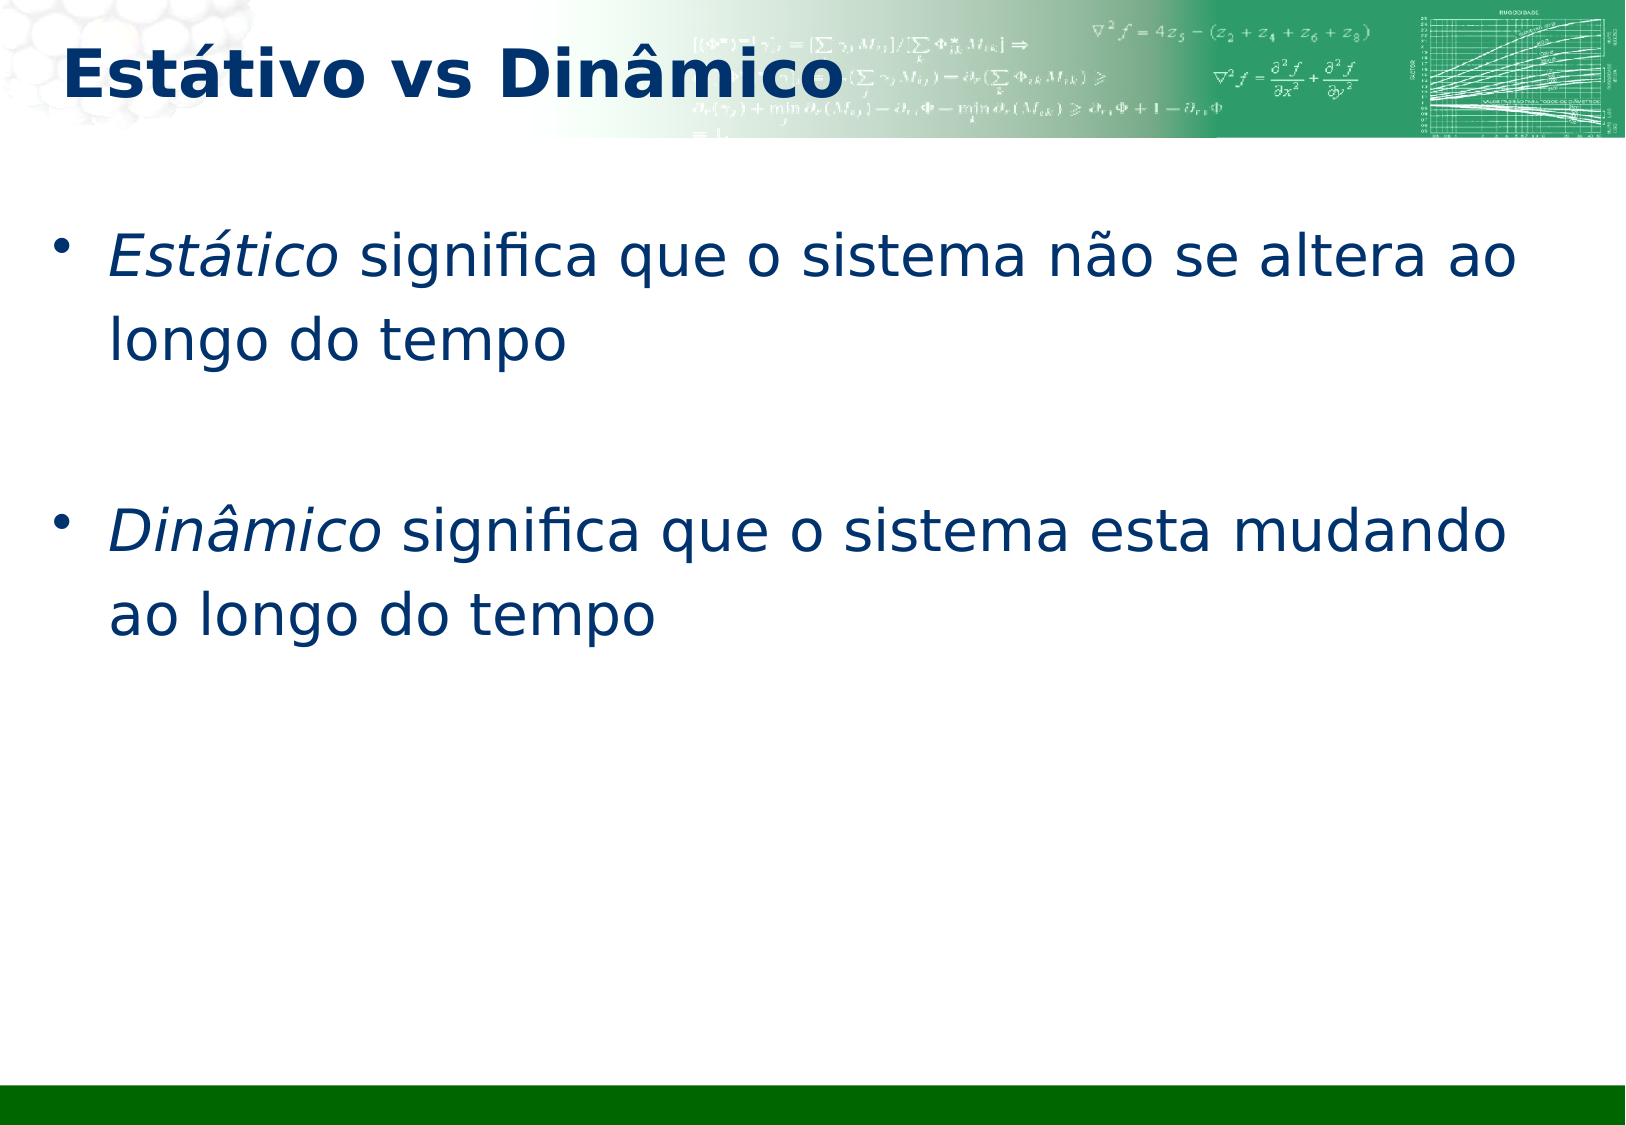

# Estátivo vs Dinâmico
Estático significa que o sistema não se altera ao longo do tempo

Dinâmico significa que o sistema esta mudando ao longo do tempo